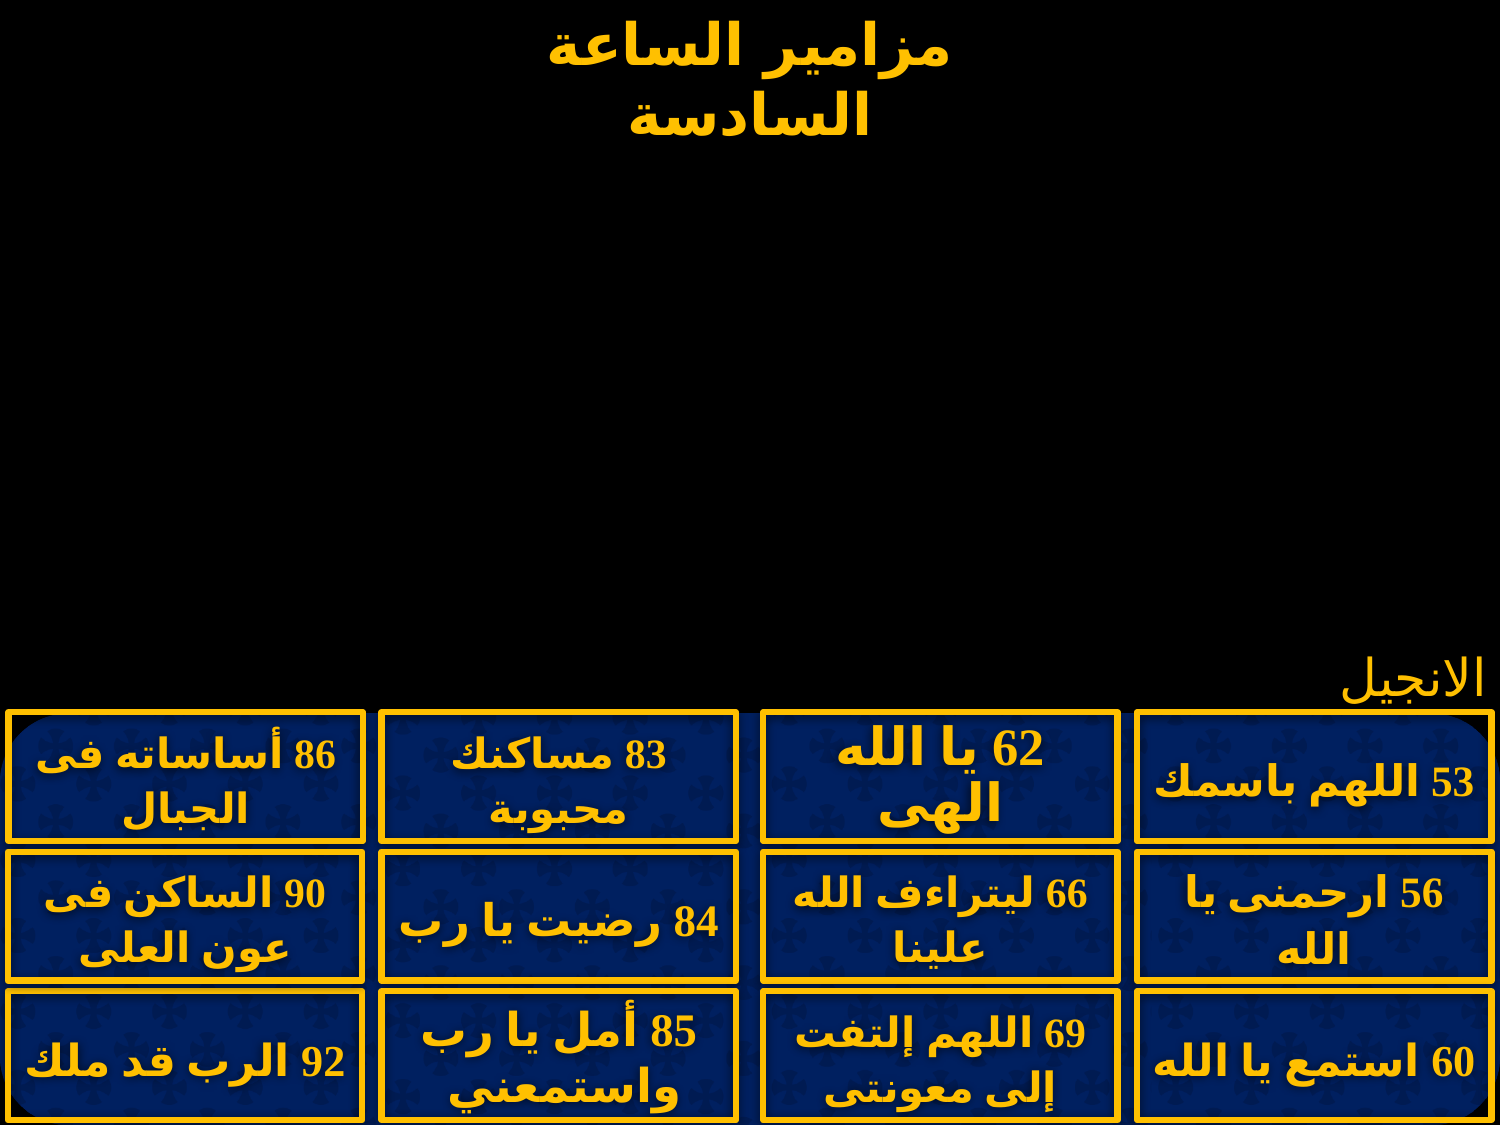

# مزامير الساعة السادسة
86 أساساته فى الجبال
83 مساكنك محبوبة
62 يا الله الهى
53 اللهم باسمك
90 الساكن فى عون العلى
84 رضيت يا رب
66 ليتراءف الله علينا
56 ارحمنى يا الله
92 الرب قد ملك
85 أمل يا رب واستمعني
69 اللهم إلتفت إلى معونتى
60 استمع يا الله